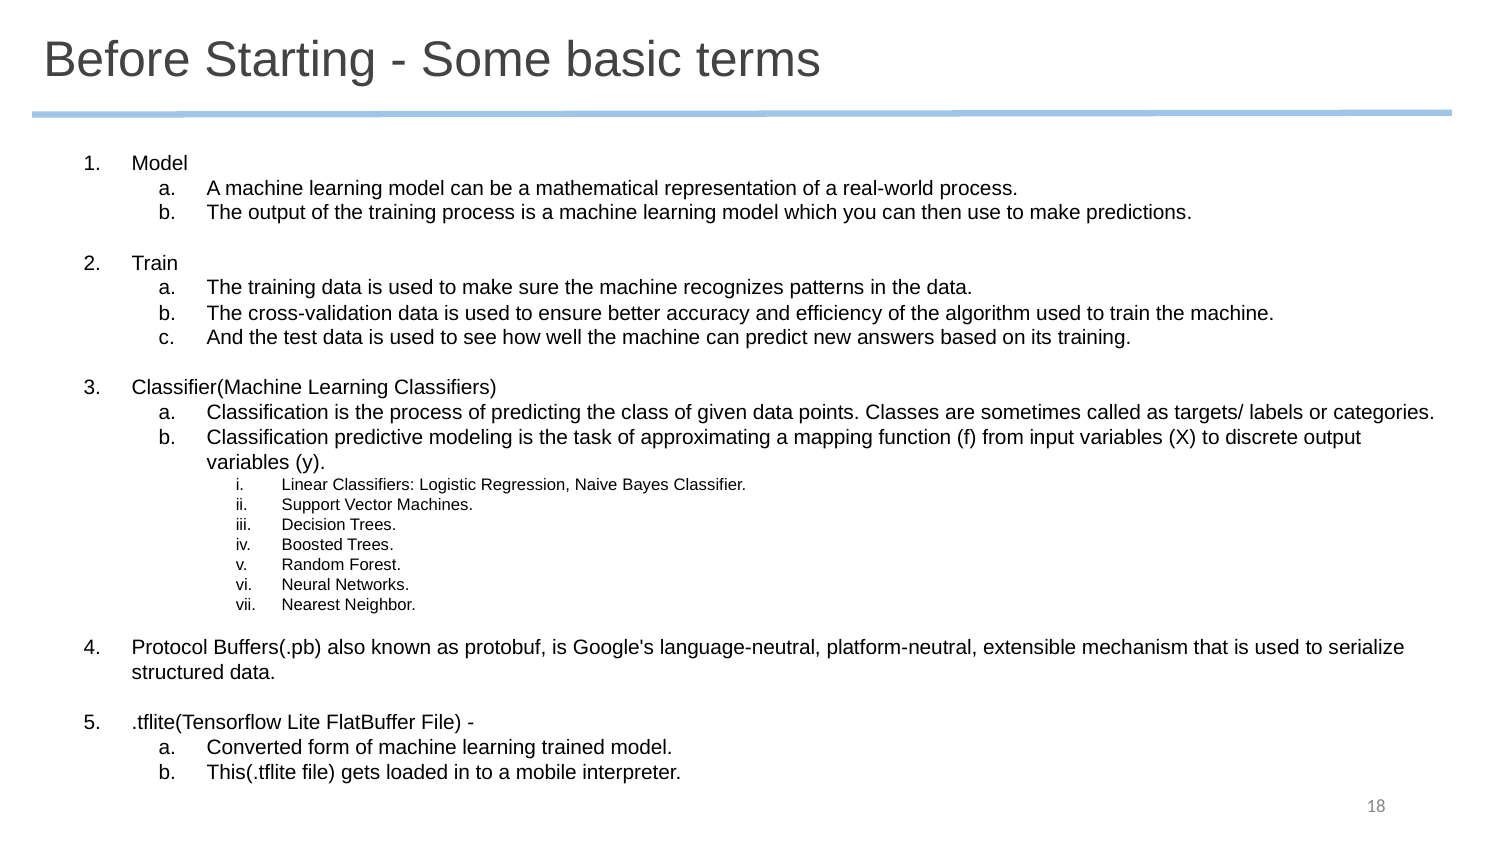

# Before Starting - Some basic terms
Model
A machine learning model can be a mathematical representation of a real-world process.
The output of the training process is a machine learning model which you can then use to make predictions.

Train
The training data is used to make sure the machine recognizes patterns in the data.
The cross-validation data is used to ensure better accuracy and efficiency of the algorithm used to train the machine.
And the test data is used to see how well the machine can predict new answers based on its training.

Classifier(Machine Learning Classifiers)
Classification is the process of predicting the class of given data points. Classes are sometimes called as targets/ labels or categories.
Classification predictive modeling is the task of approximating a mapping function (f) from input variables (X) to discrete output variables (y).
Linear Classifiers: Logistic Regression, Naive Bayes Classifier.
Support Vector Machines.
Decision Trees.
Boosted Trees.
Random Forest.
Neural Networks.
Nearest Neighbor.

Protocol Buffers(.pb) also known as protobuf, is Google's language-neutral, platform-neutral, extensible mechanism that is used to serialize structured data.

.tflite(Tensorflow Lite FlatBuffer File) -
Converted form of machine learning trained model.
This(.tflite file) gets loaded in to a mobile interpreter.
18